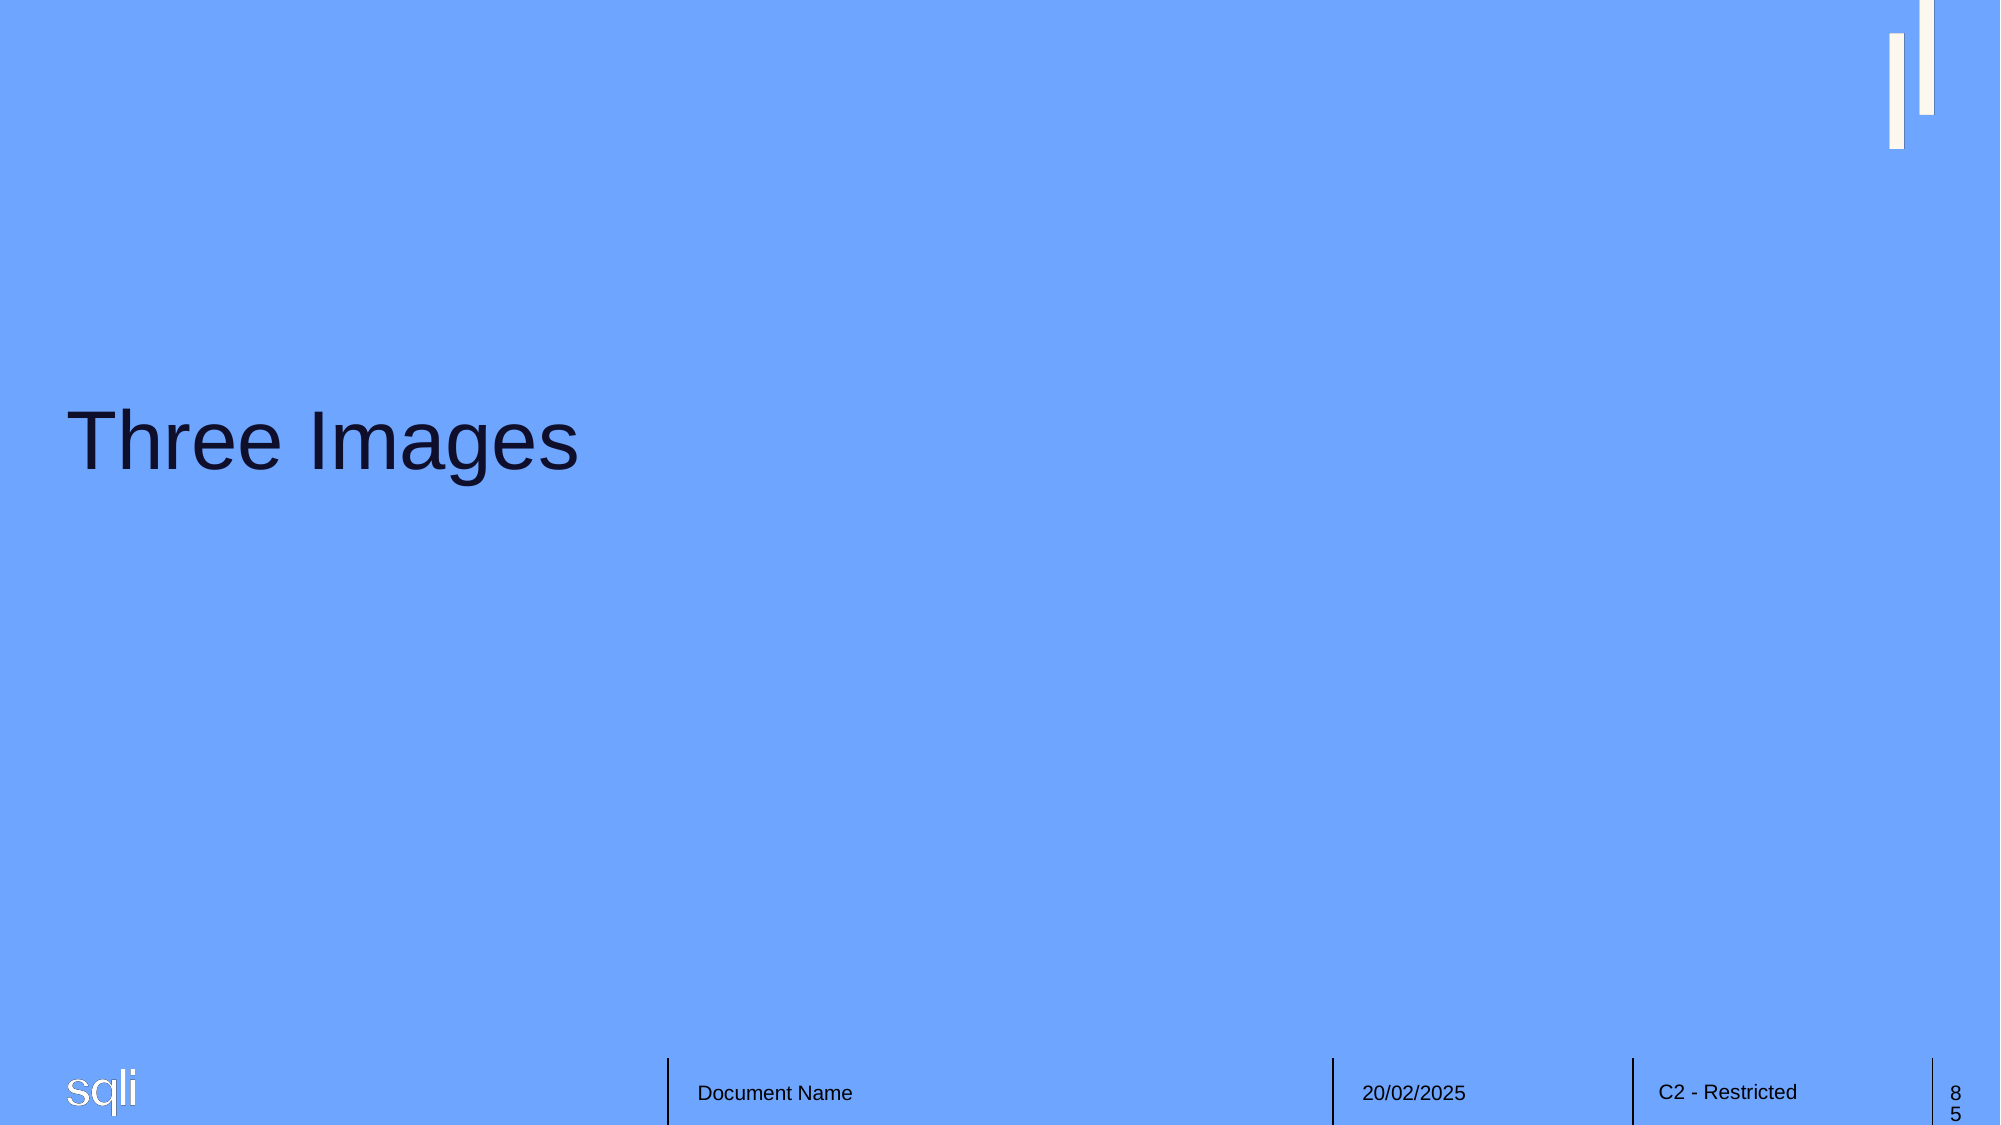

# Three Images
Document Name
20/02/2025
85